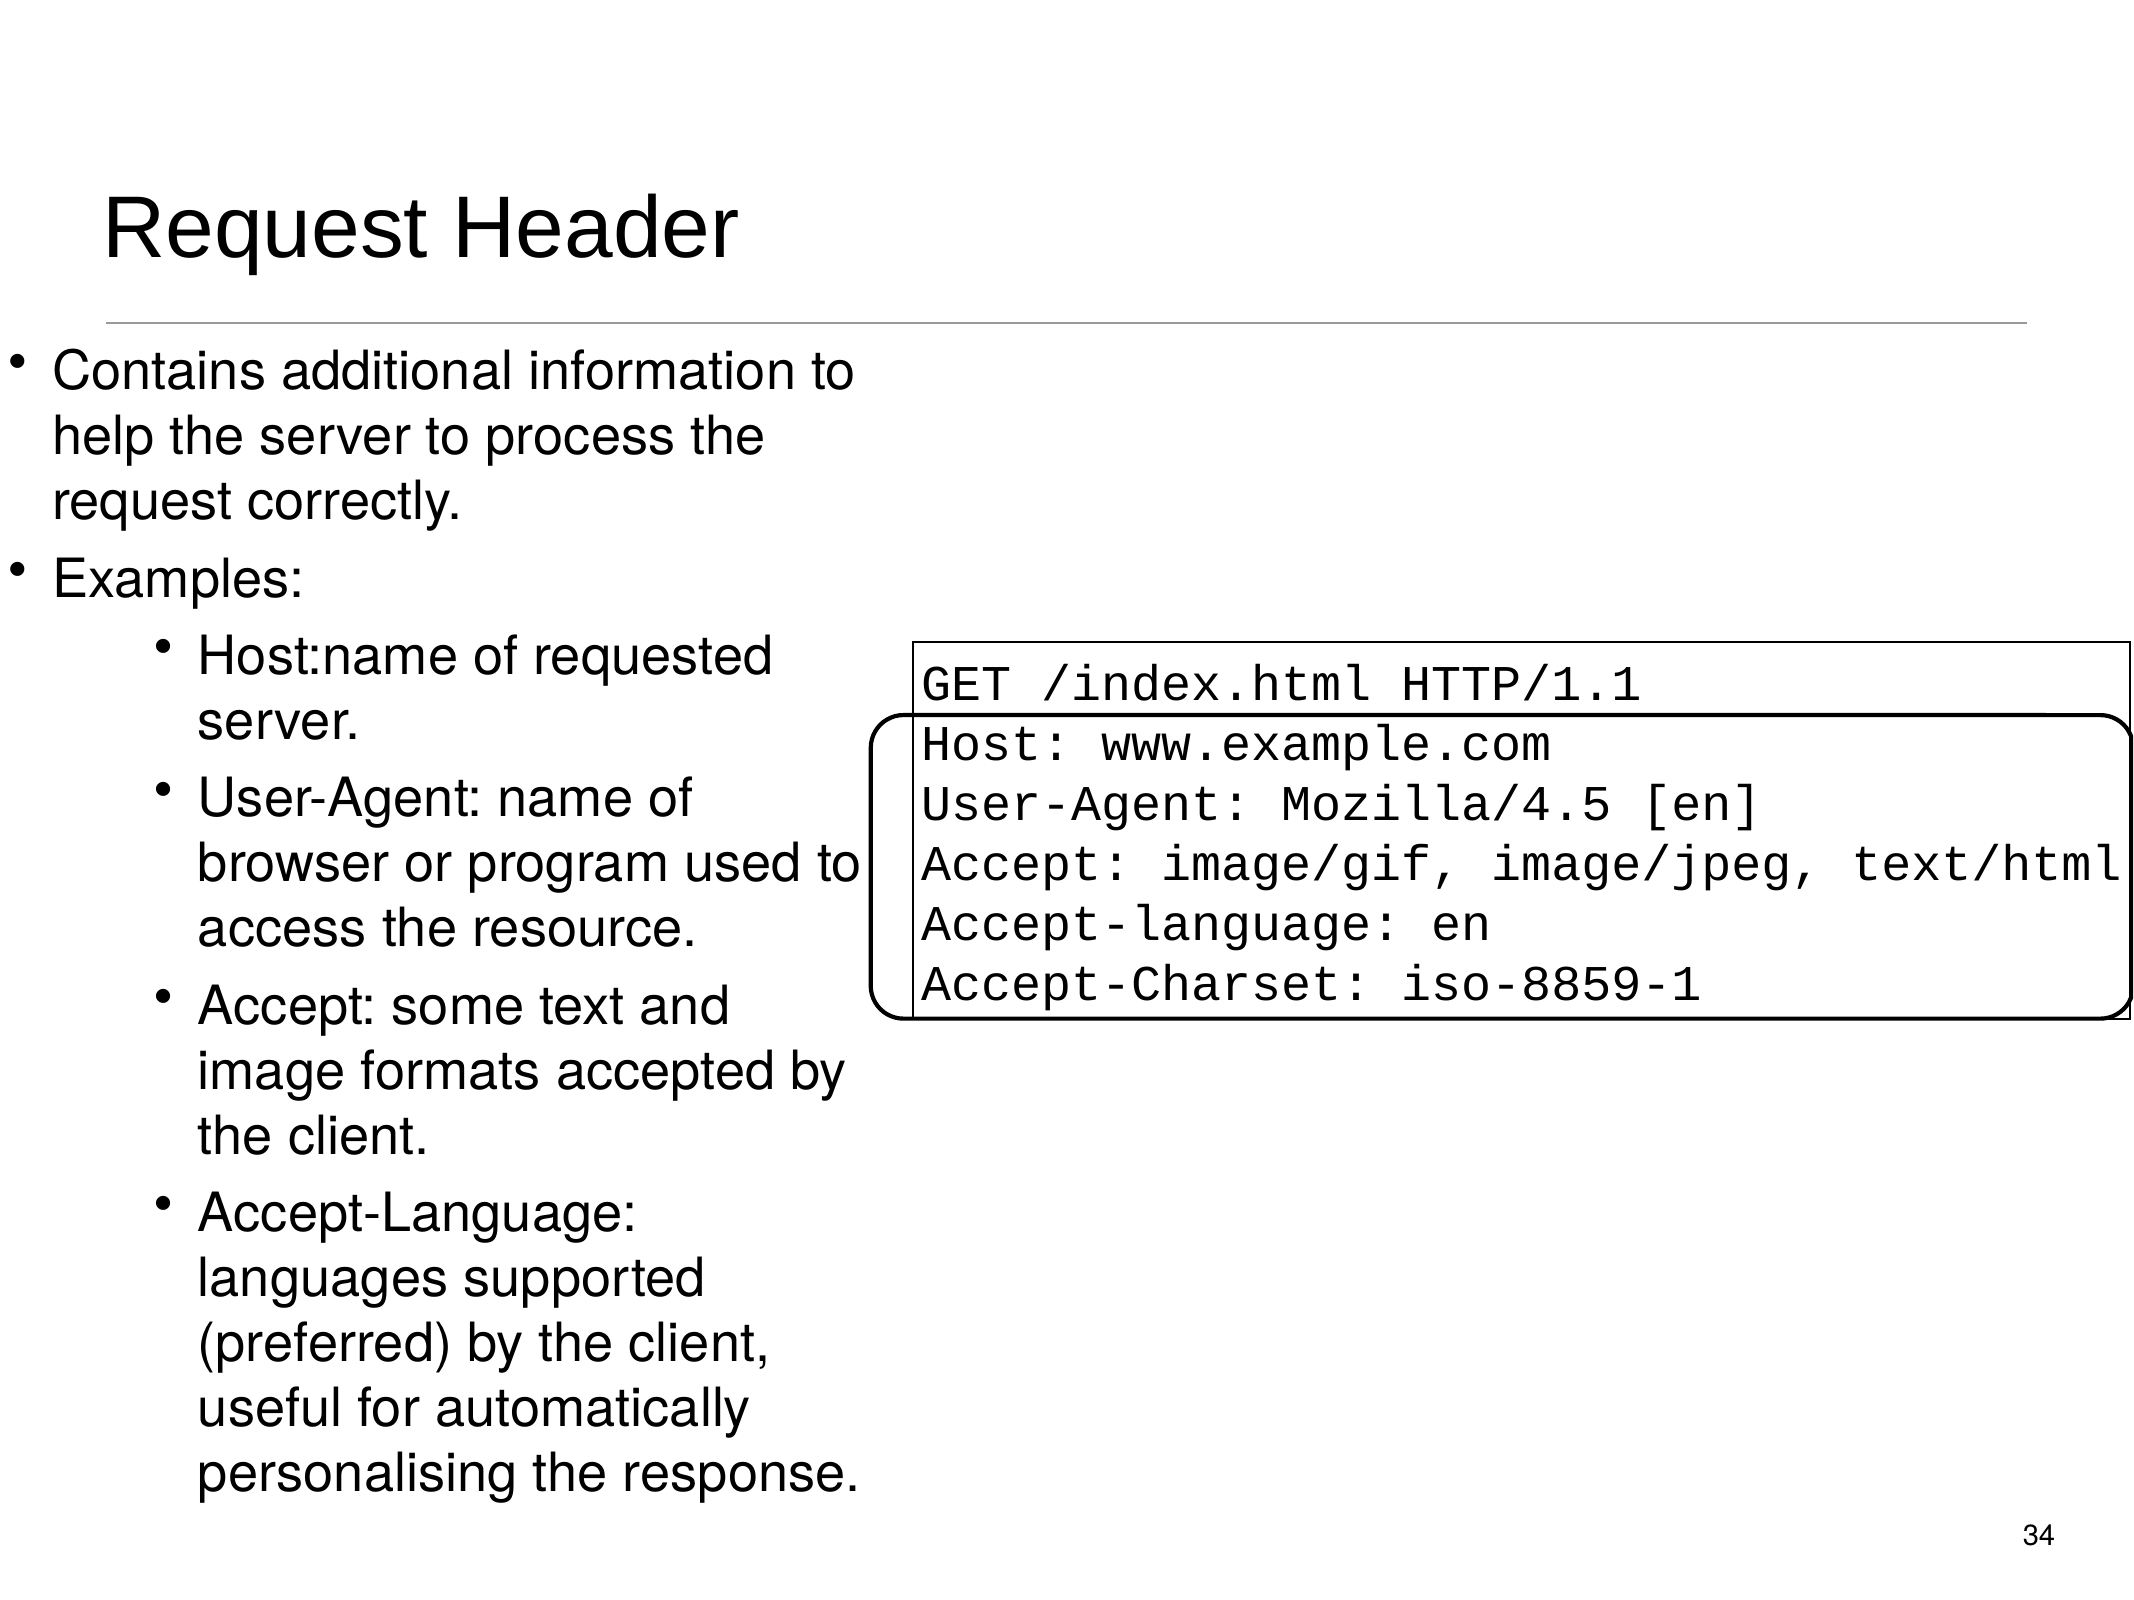

# Request Header
Contains additional information to help the server to process the request correctly.
Examples:
Host:name of requested server.
User-Agent: name of browser or program used to access the resource.
Accept: some text and image formats accepted by the client.
Accept-Language: languages supported (preferred) by the client, useful for automatically personalising the response.
GET /index.html HTTP/1.1
Host: www.example.com
User-Agent: Mozilla/4.5 [en]
Accept: image/gif, image/jpeg, text/html
Accept-language: en
Accept-Charset: iso-8859-1

34